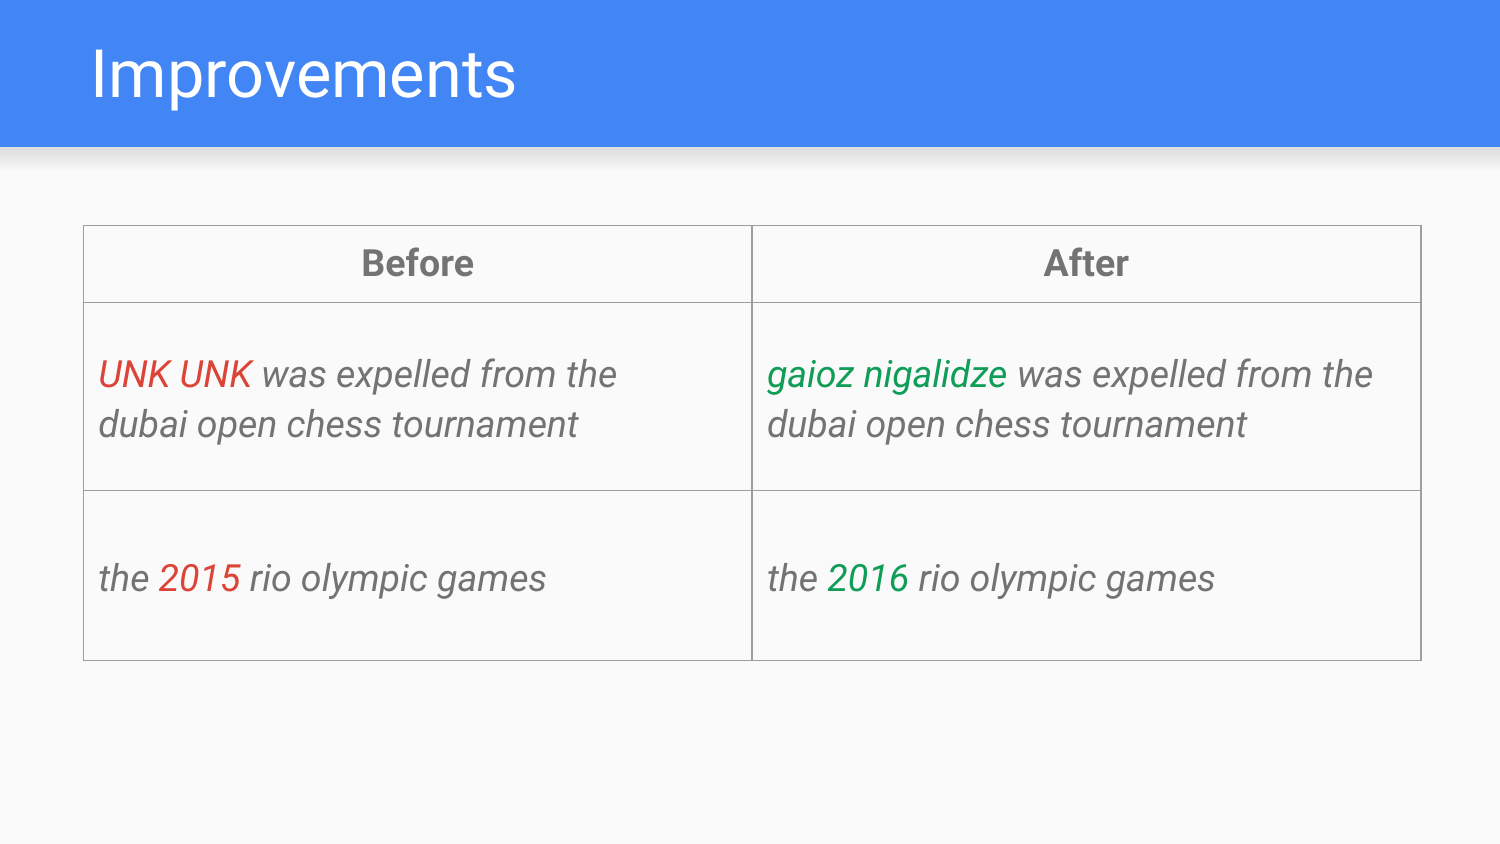

# Improvements
| Before | After |
| --- | --- |
| UNK UNK was expelled from the dubai open chess tournament | gaioz nigalidze was expelled from the dubai open chess tournament |
| the 2015 rio olympic games | the 2016 rio olympic games |